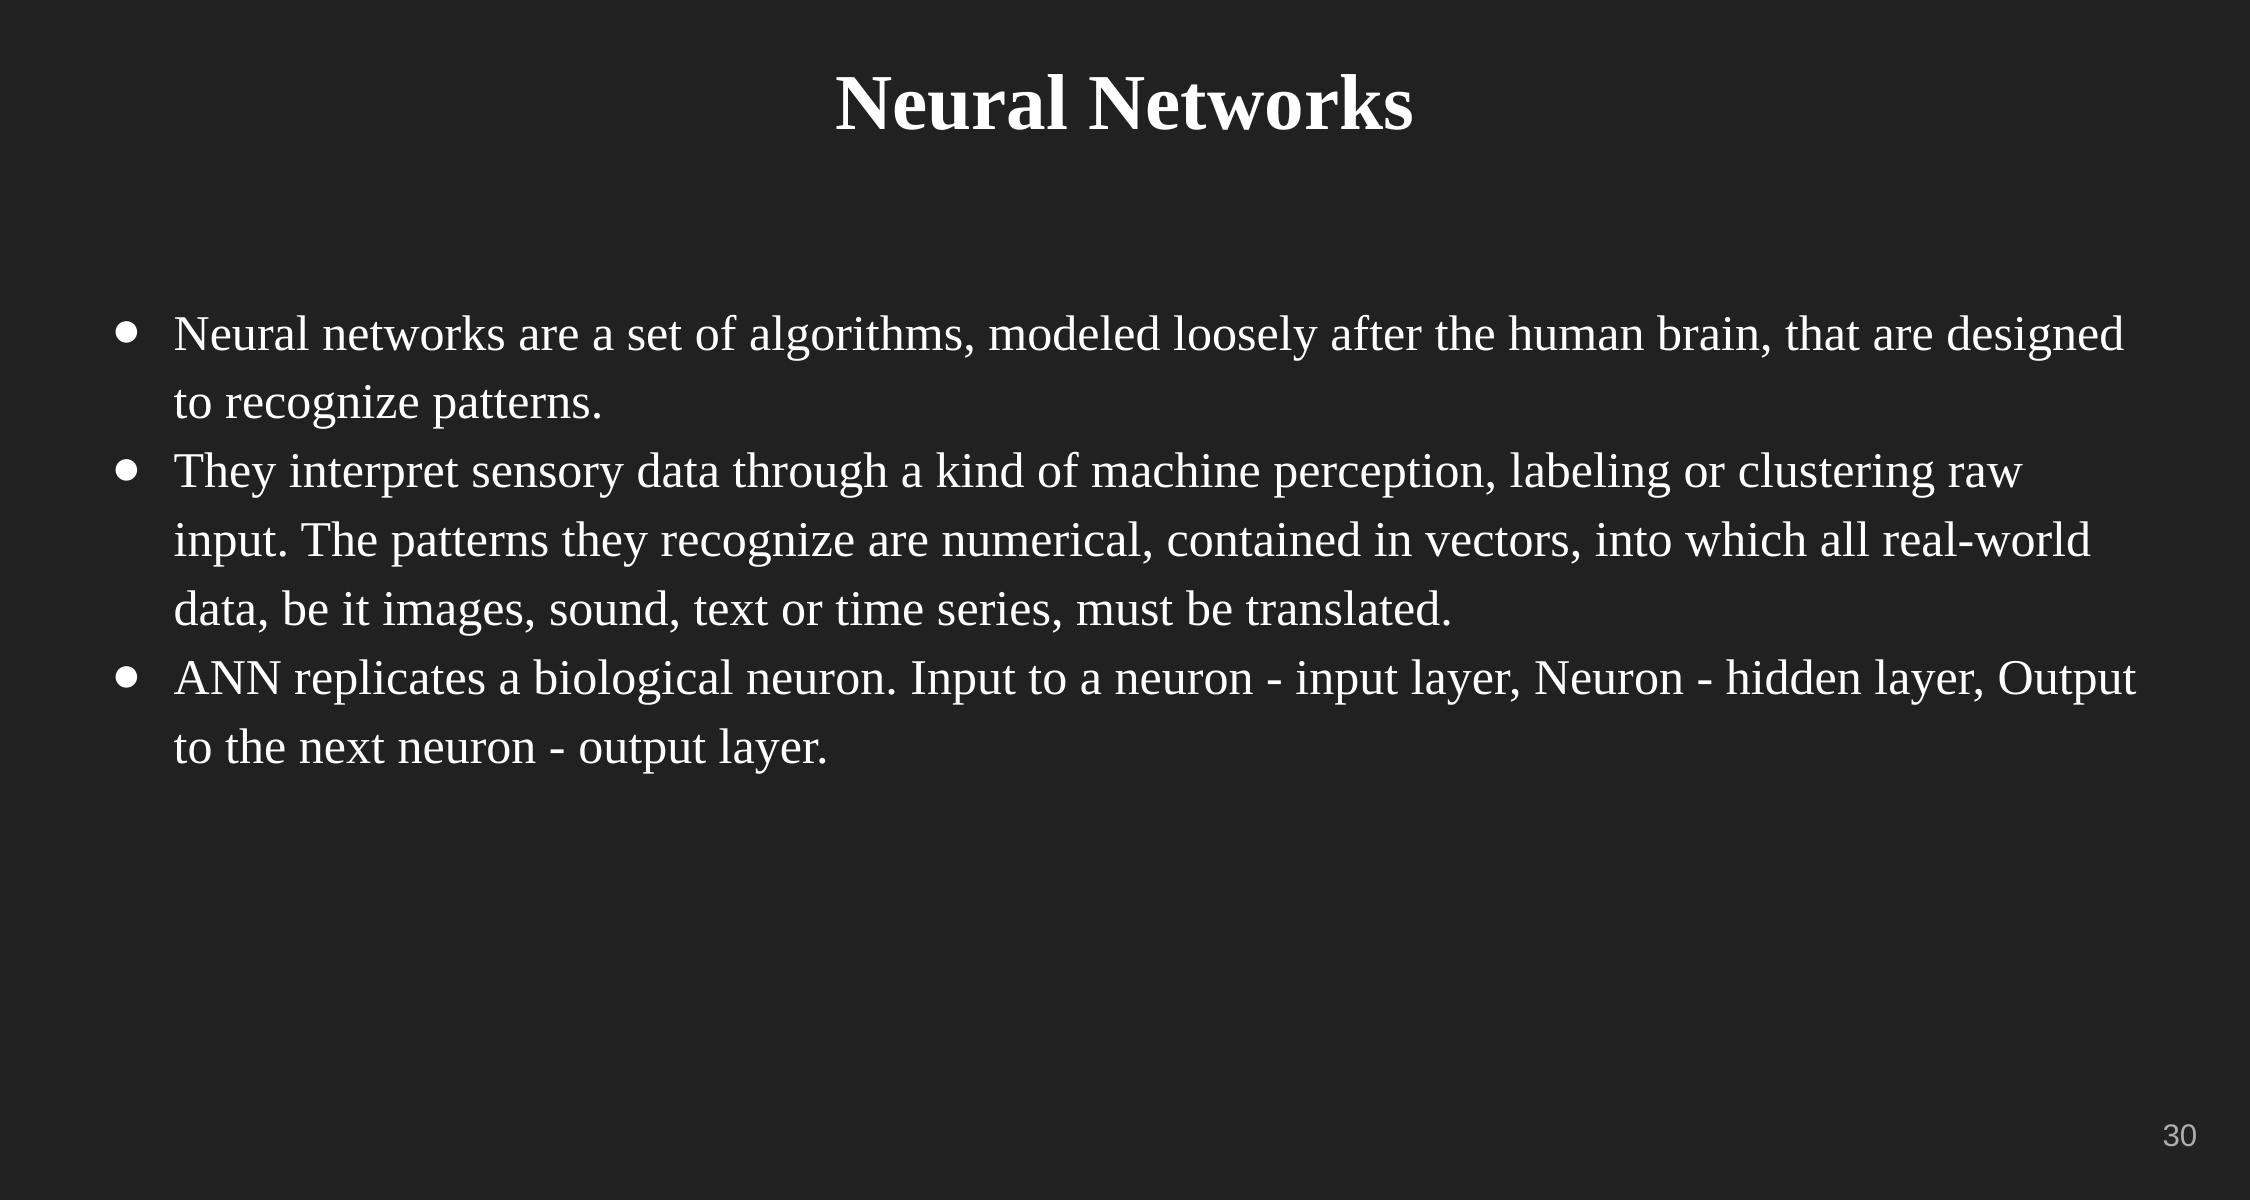

# Neural Networks
Neural networks are a set of algorithms, modeled loosely after the human brain, that are designed to recognize patterns.
They interpret sensory data through a kind of machine perception, labeling or clustering raw input. The patterns they recognize are numerical, contained in vectors, into which all real-world data, be it images, sound, text or time series, must be translated.
ANN replicates a biological neuron. Input to a neuron - input layer, Neuron - hidden layer, Output to the next neuron - output layer.
30